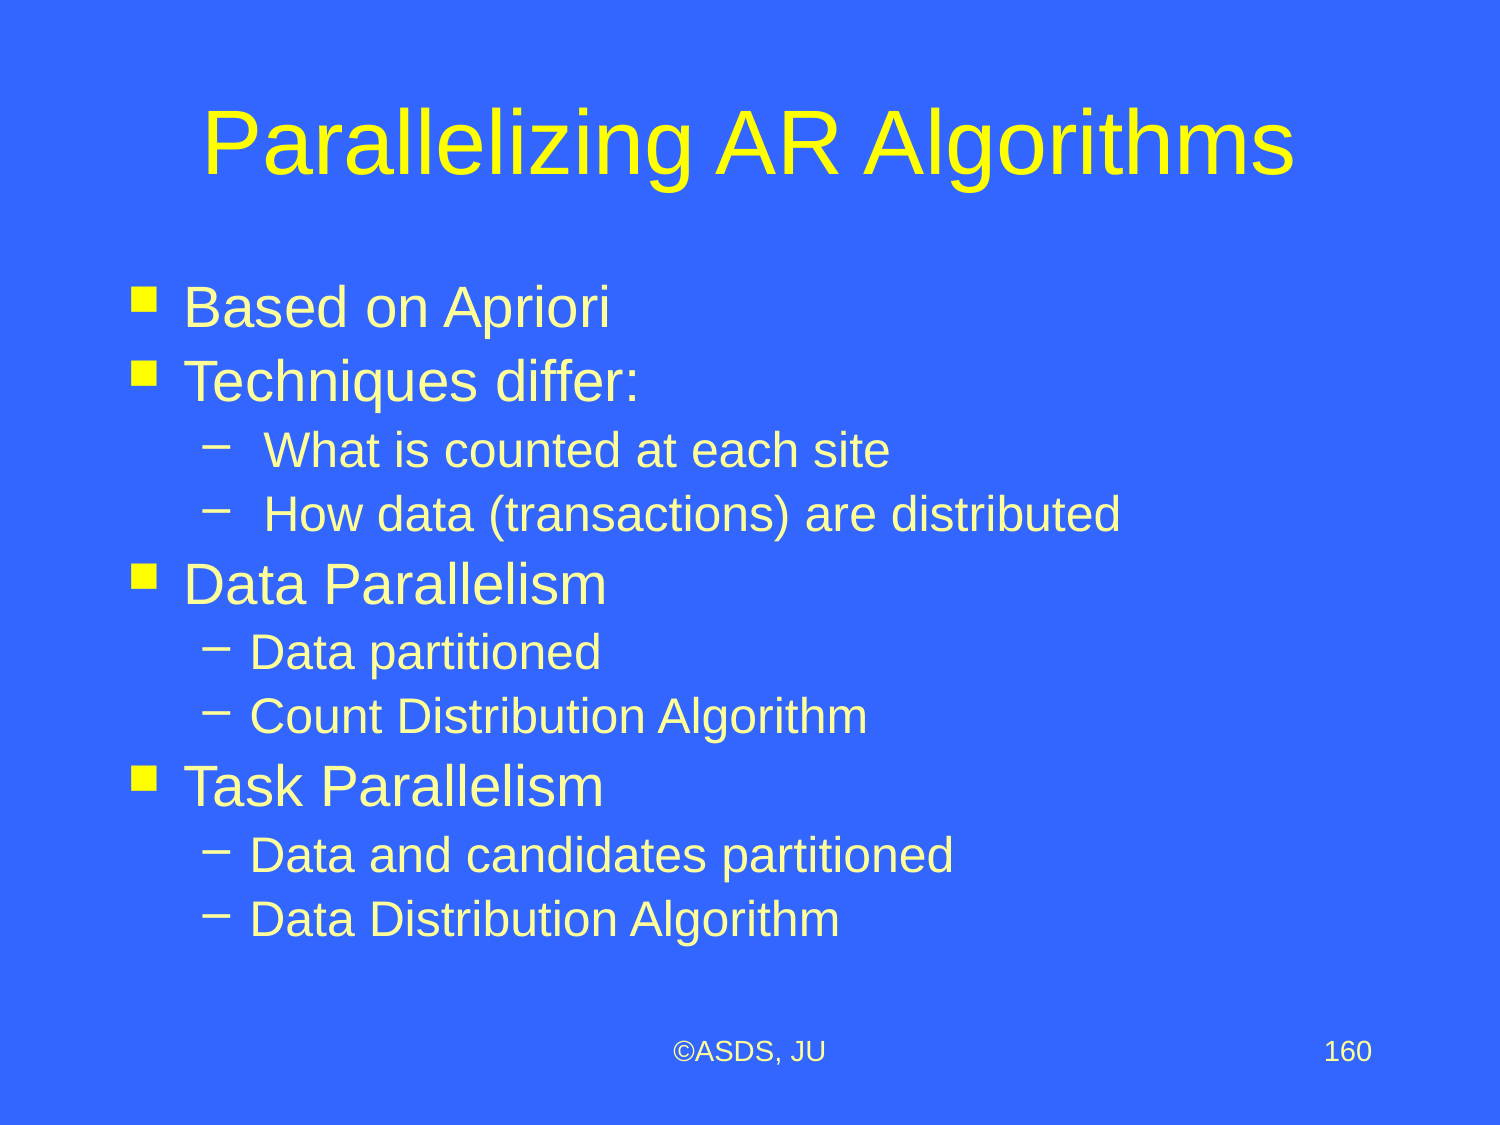

# Parallelizing AR Algorithms
Based on Apriori
Techniques differ:
 What is counted at each site
 How data (transactions) are distributed
Data Parallelism
Data partitioned
Count Distribution Algorithm
Task Parallelism
Data and candidates partitioned
Data Distribution Algorithm
©ASDS, JU
160